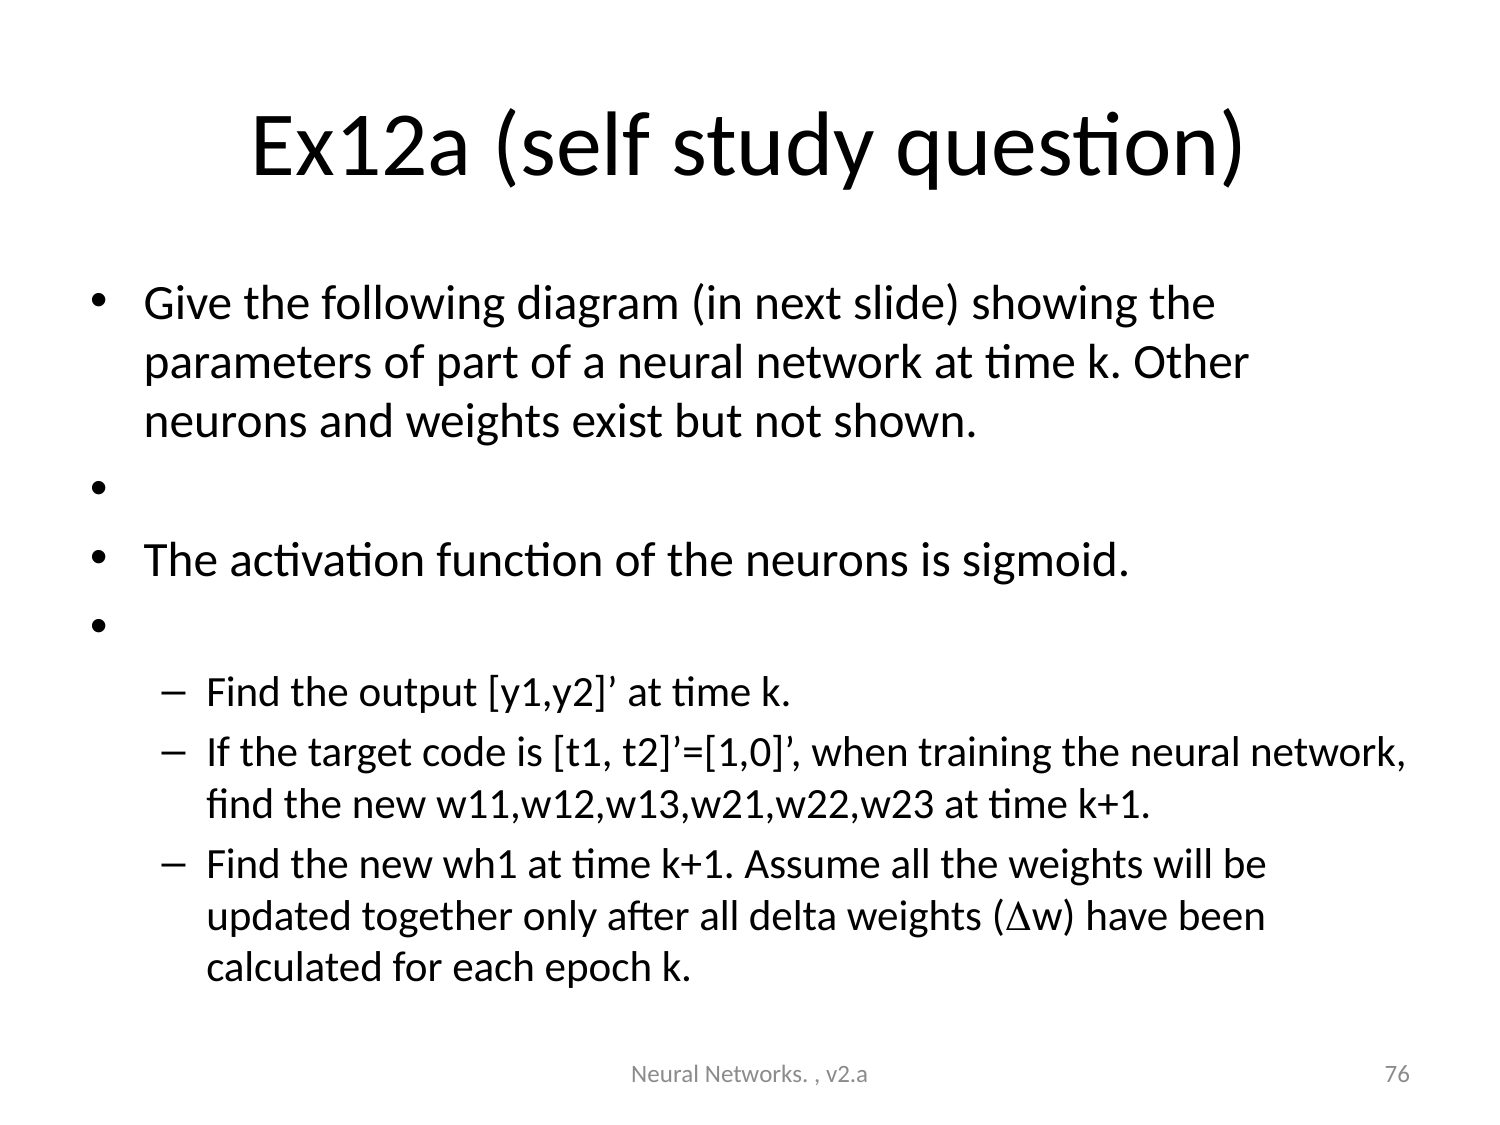

# Ex12a (self study question)
Give the following diagram (in next slide) showing the parameters of part of a neural network at time k. Other neurons and weights exist but not shown.

The activation function of the neurons is sigmoid.

Find the output [y1,y2]’ at time k.
If the target code is [t1, t2]’=[1,0]’, when training the neural network, find the new w11,w12,w13,w21,w22,w23 at time k+1.
Find the new wh1 at time k+1. Assume all the weights will be updated together only after all delta weights (Δw) have been calculated for each epoch k.

Neural Networks. , v2.a
76